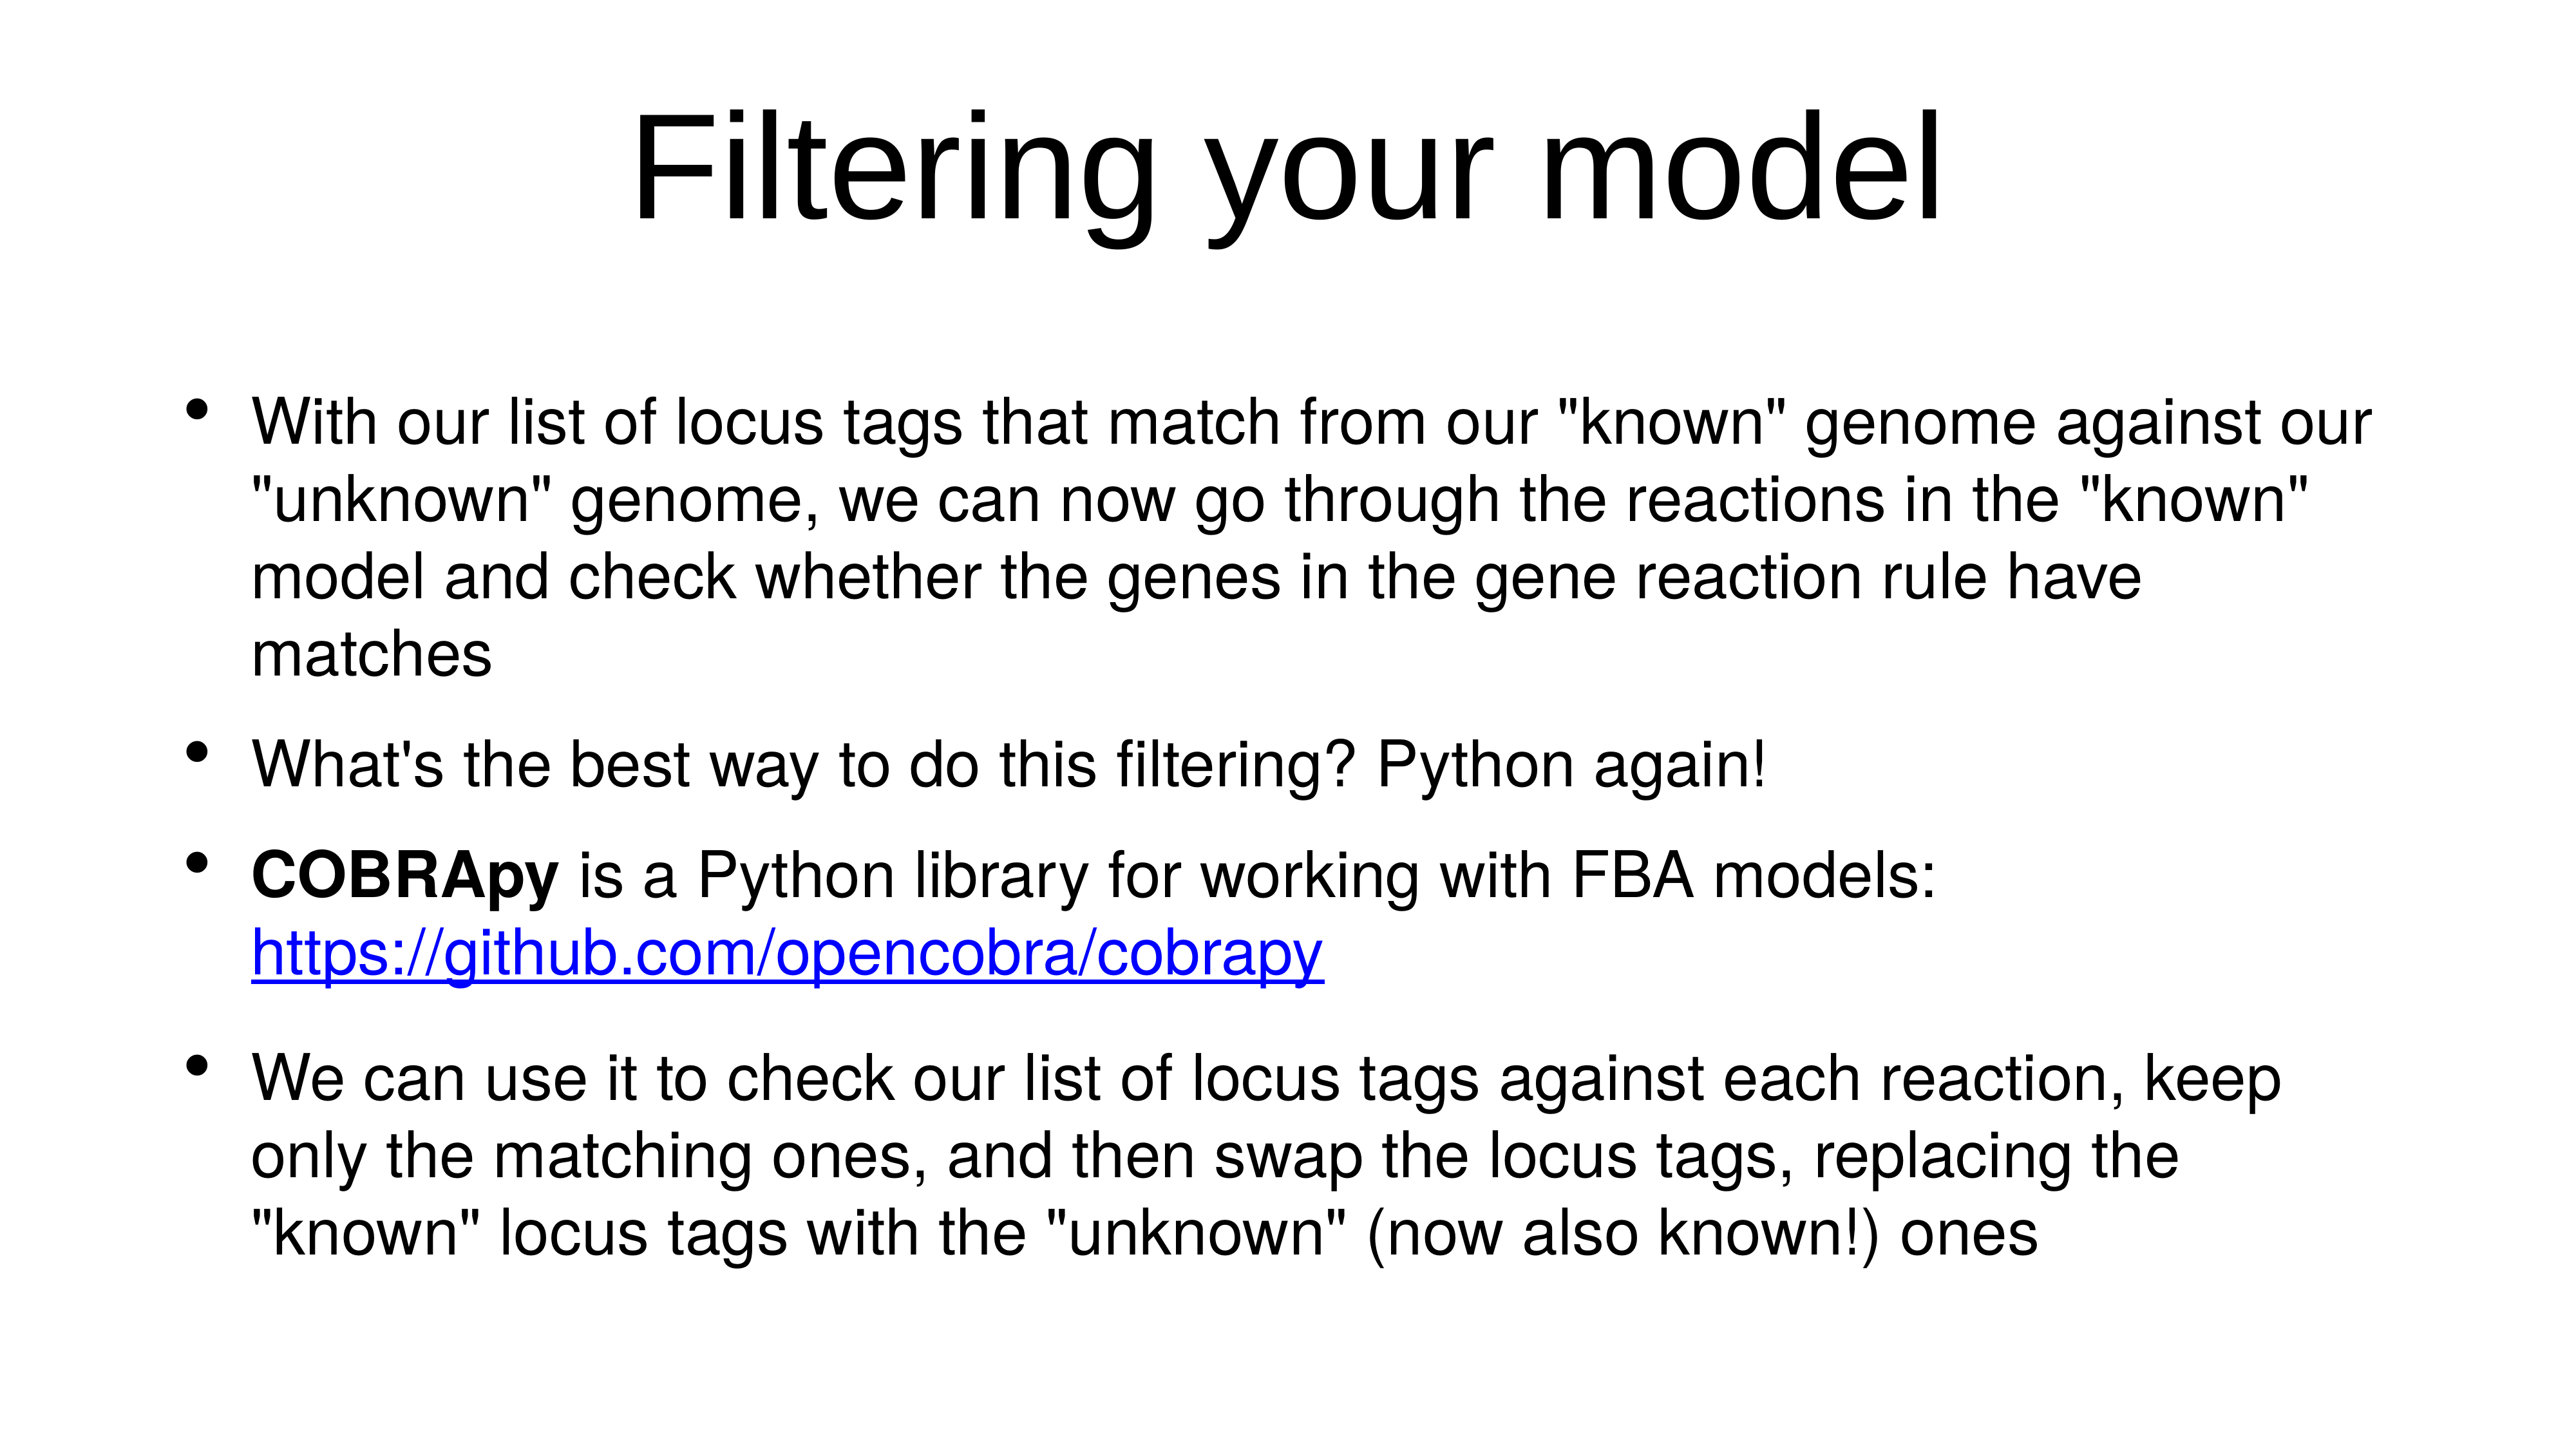

# Filtering your model
With our list of locus tags that match from our "known" genome against our "unknown" genome, we can now go through the reactions in the "known" model and check whether the genes in the gene reaction rule have matches
What's the best way to do this filtering? Python again!
COBRApy is a Python library for working with FBA models:             https://github.com/opencobra/cobrapy
We can use it to check our list of locus tags against each reaction, keep only the matching ones, and then swap the locus tags, replacing the "known" locus tags with the "unknown" (now also known!) ones